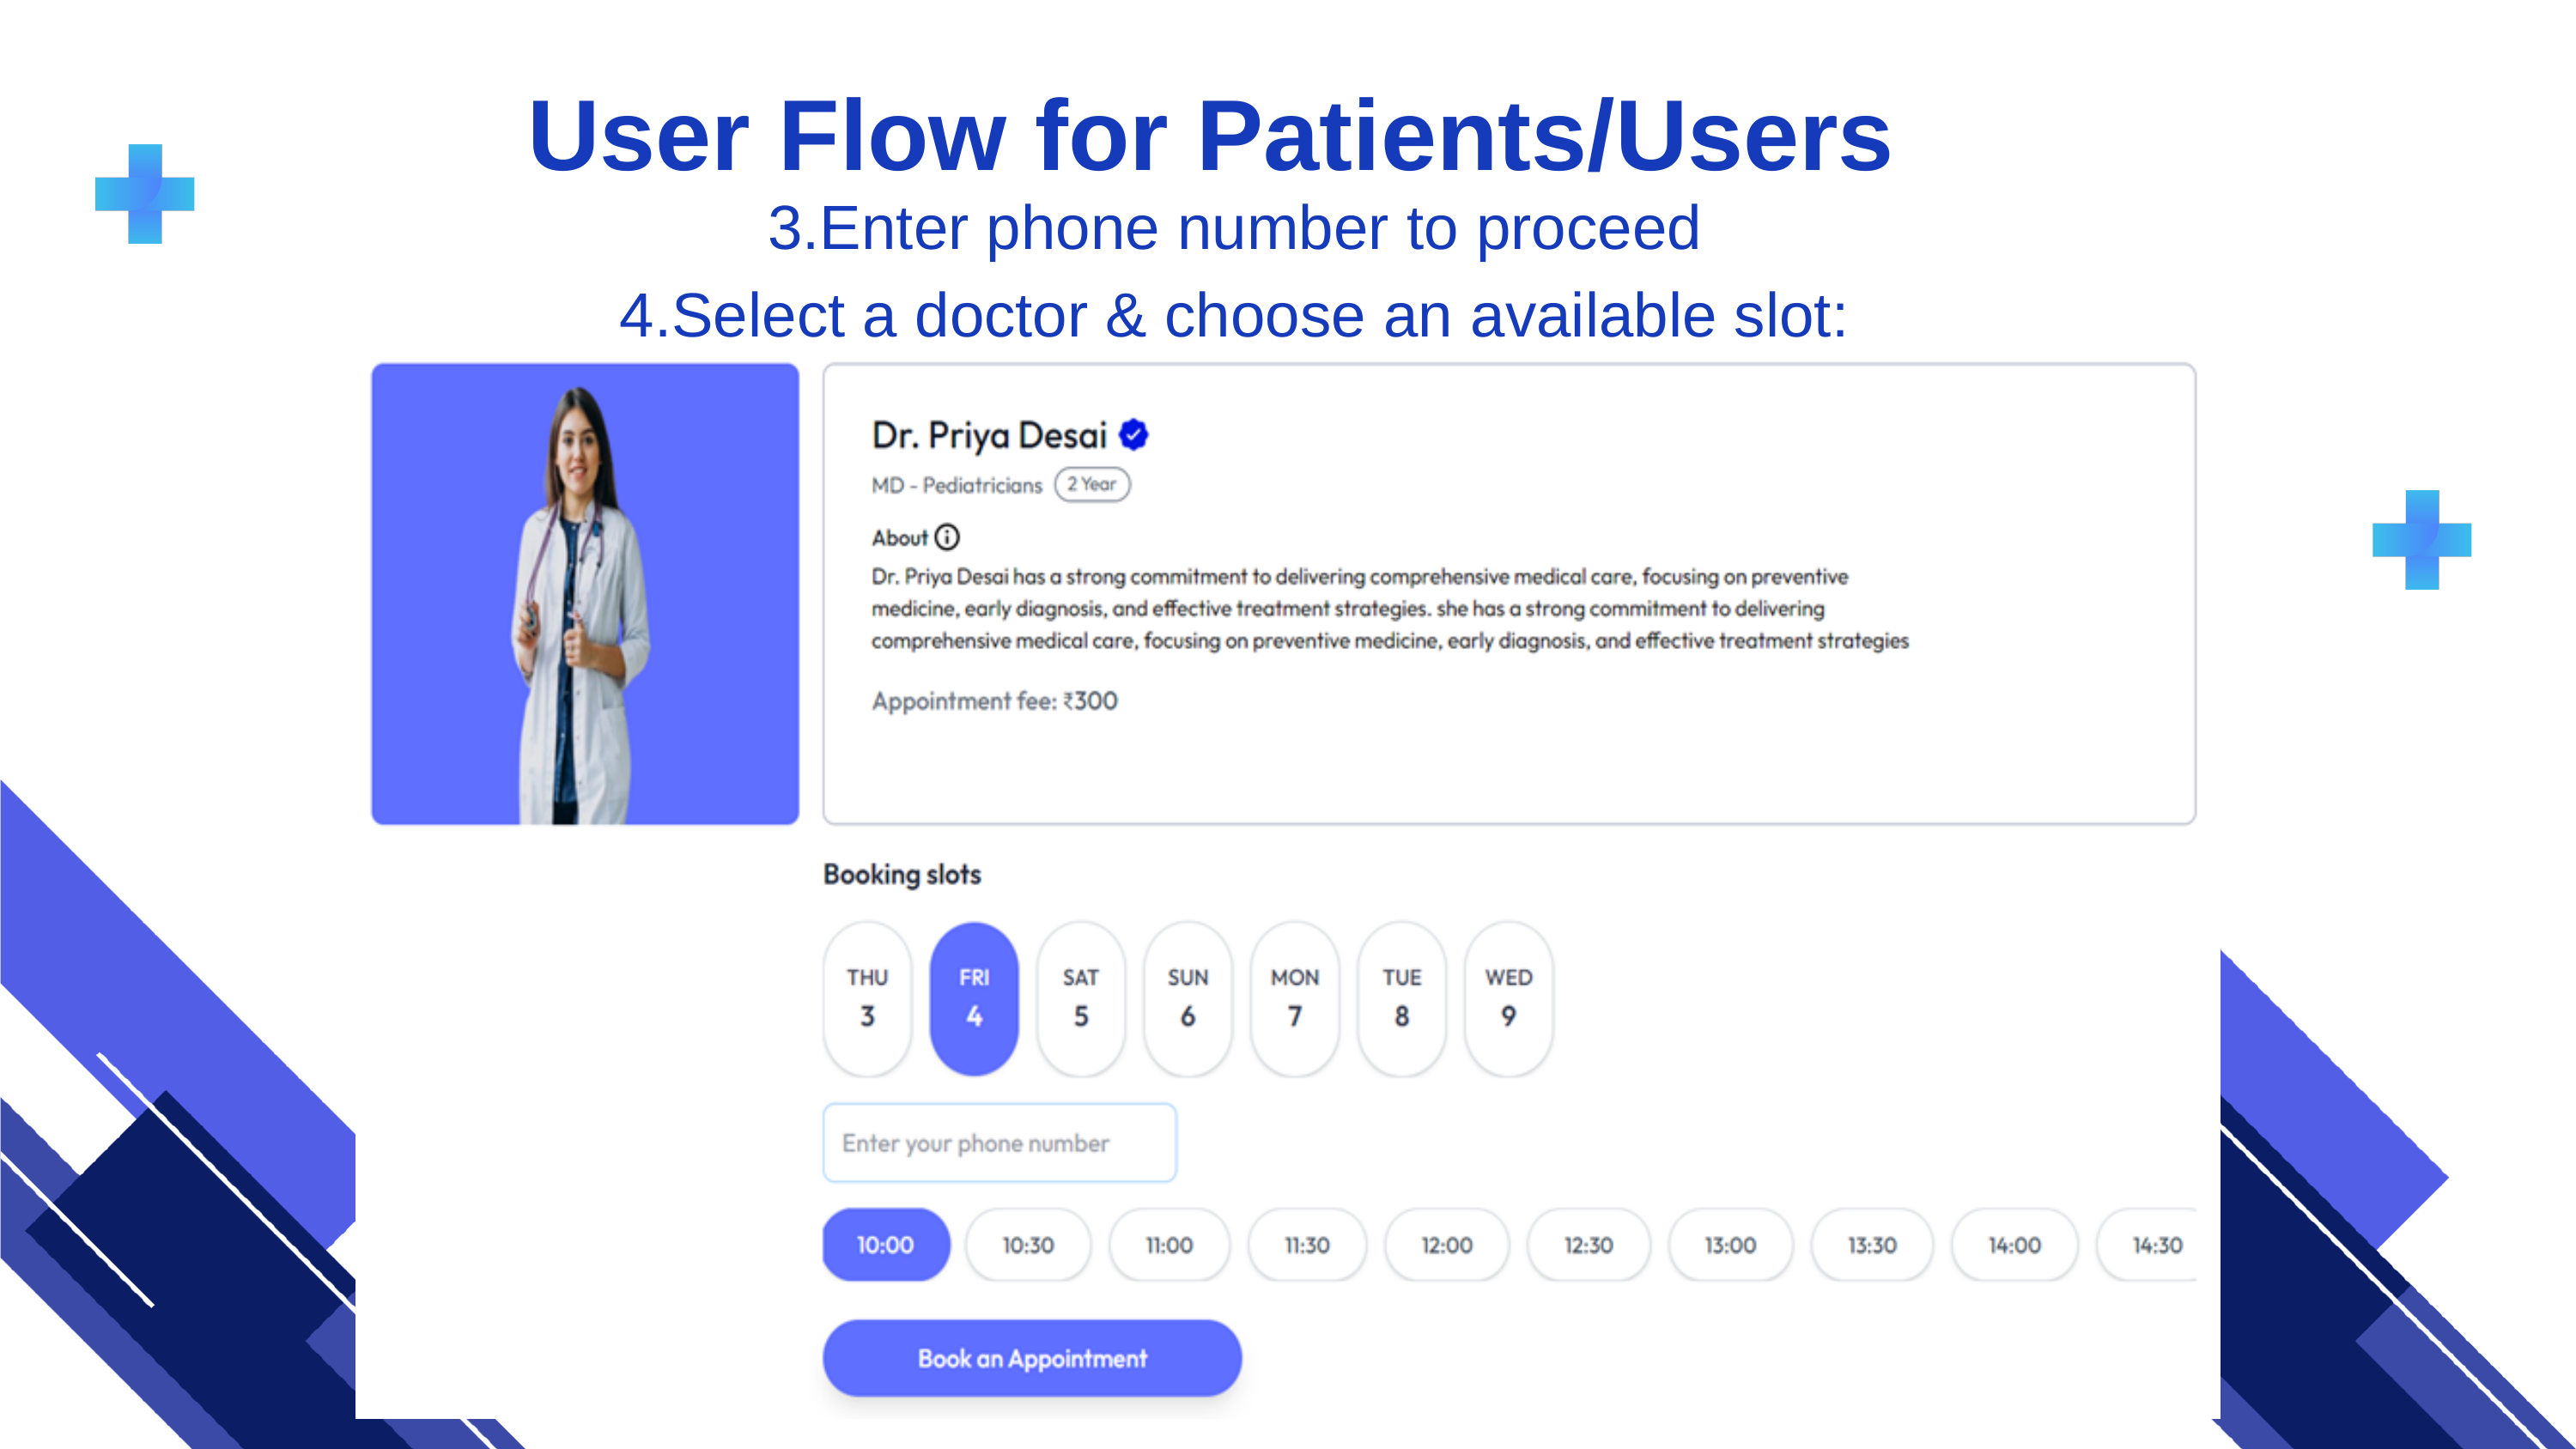

User Flow for Patients/Users

3.Enter phone number to proceed
4.Select a doctor & choose an available slot: